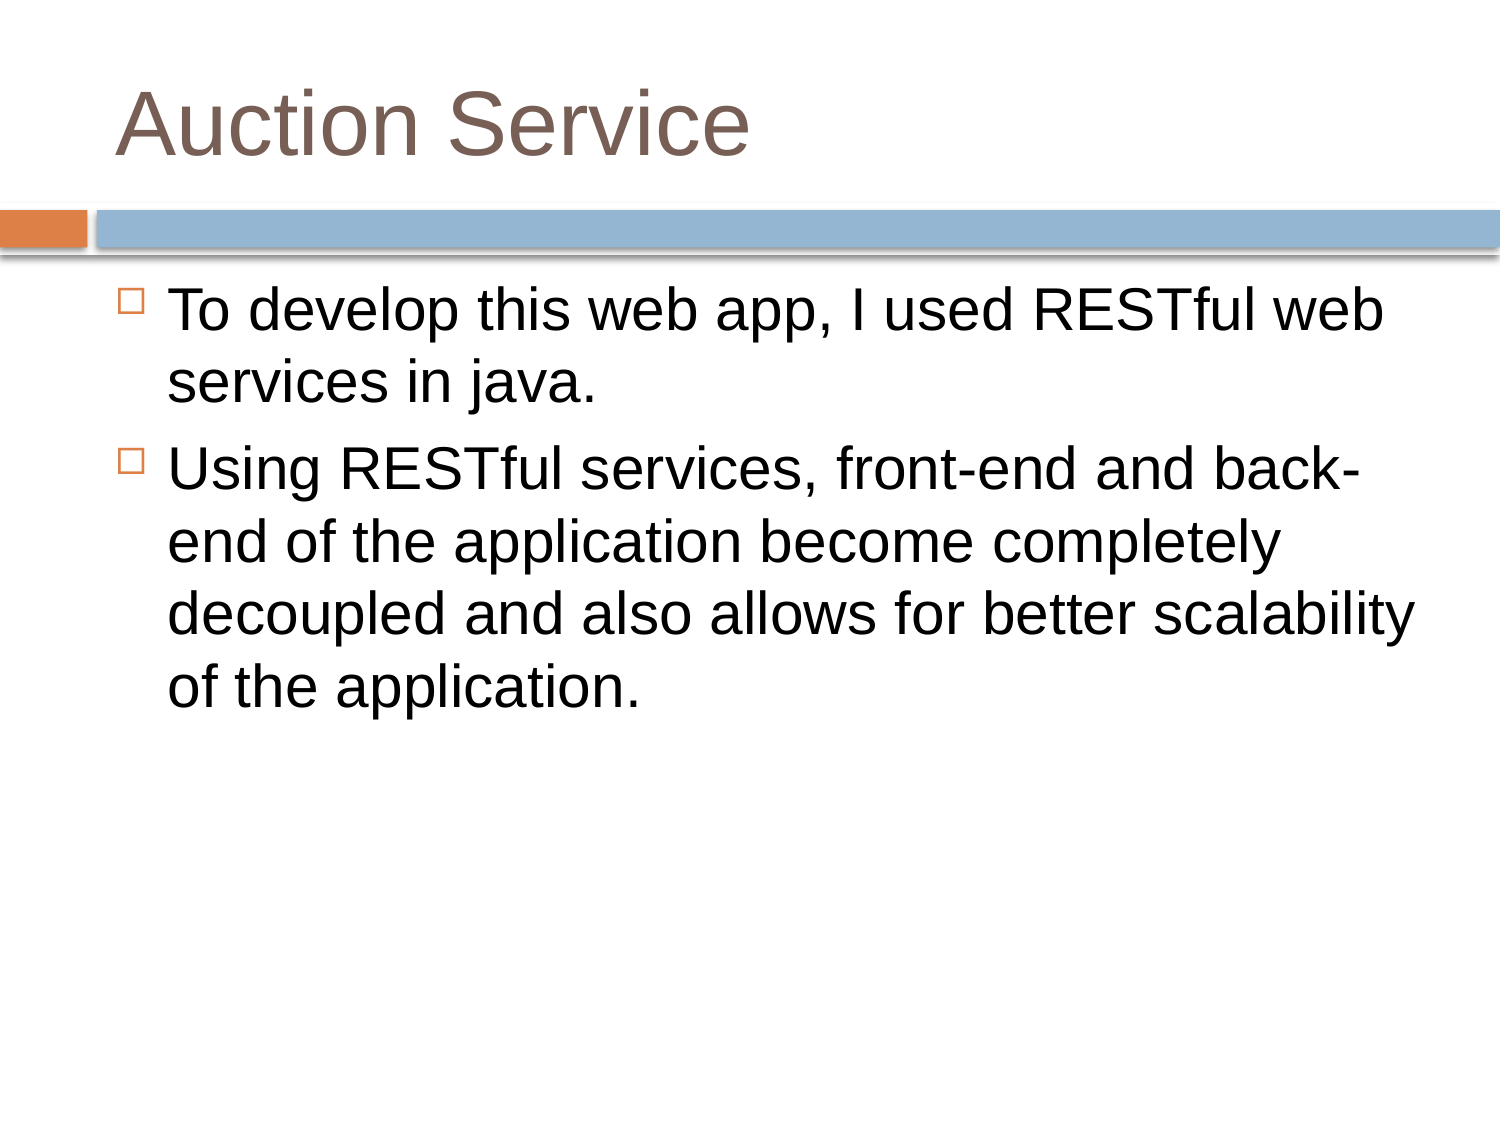

# Auction Service
To develop this web app, I used RESTful web services in java.
Using RESTful services, front-end and back-end of the application become completely decoupled and also allows for better scalability of the application.